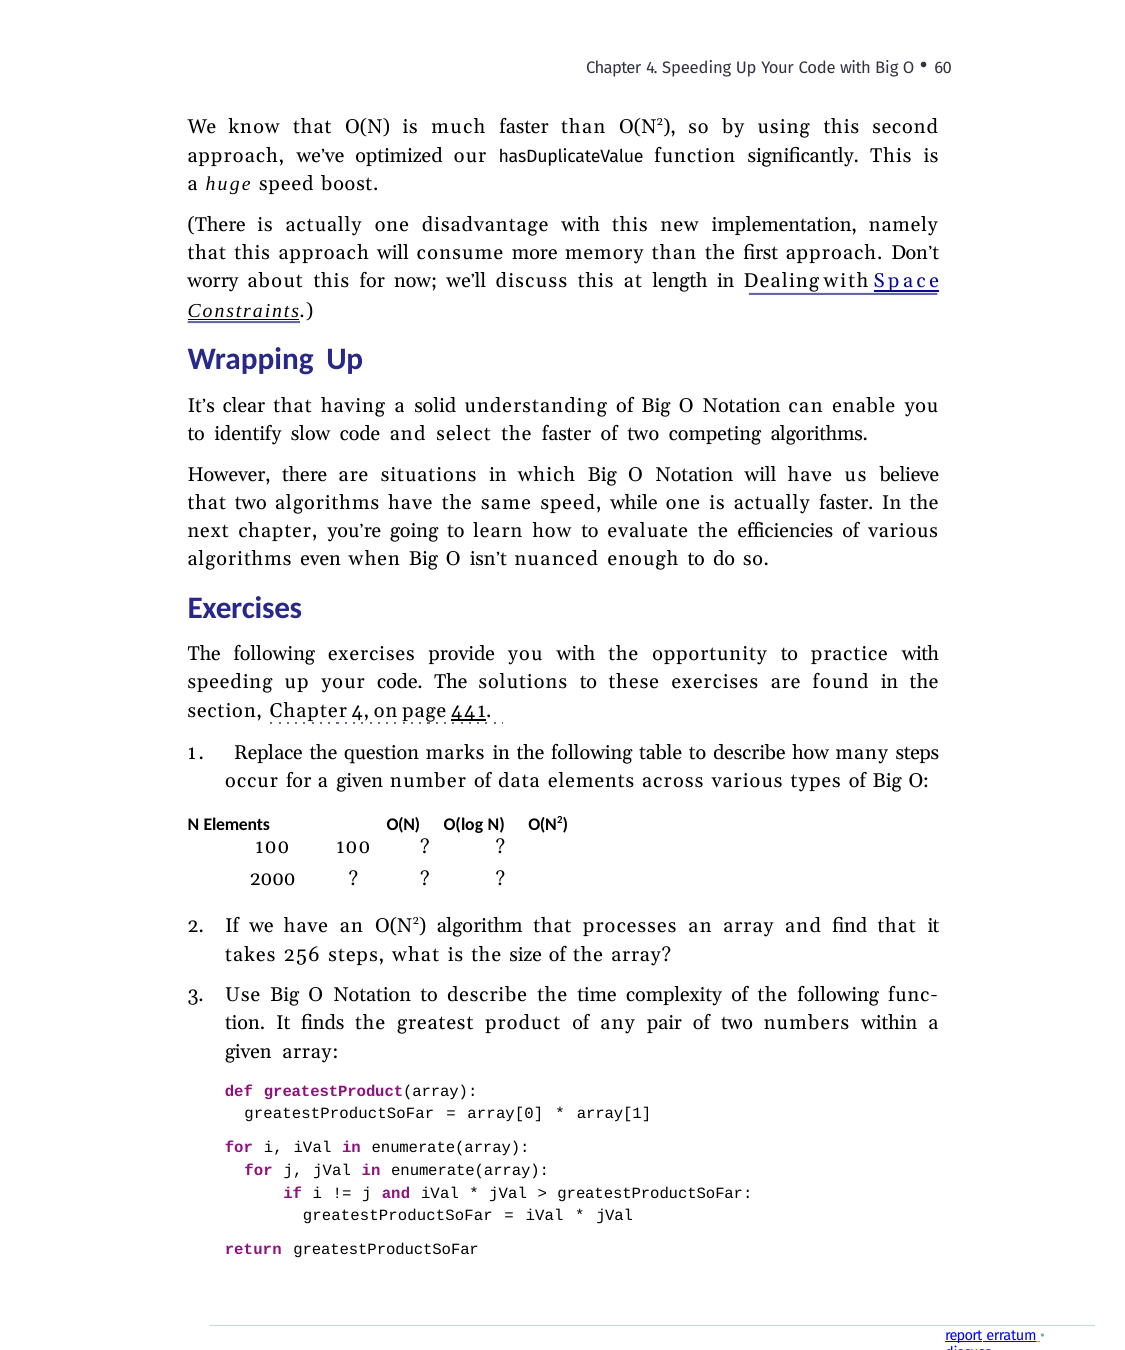

Chapter 4. Speeding Up Your Code with Big O • 60

We know that O(N) is much faster than O(N2), so by using this second approach, we’ve optimized our hasDuplicateValue function significantly. This is a huge speed boost.
(There is actually one disadvantage with this new implementation, namely that this approach will consume more memory than the first approach. Don’t worry about this for now; we’ll discuss this at length in Dealing with Space Constraints.)
Wrapping Up
It’s clear that having a solid understanding of Big O Notation can enable you to identify slow code and select the faster of two competing algorithms.
However, there are situations in which Big O Notation will have us believe that two algorithms have the same speed, while one is actually faster. In the next chapter, you’re going to learn how to evaluate the efficiencies of various algorithms even when Big O isn’t nuanced enough to do so.
Exercises
The following exercises provide you with the opportunity to practice with speeding up your code. The solutions to these exercises are found in the section, Chapter 4, on page 441.
1.  Replace the question marks in the following table to describe how many steps occur for a given number of data elements across various types of Big O:
N Elements	O(N)	O(log N)  O(N2)

| 100 | 100 | ? | ? |
| --- | --- | --- | --- |
| 2000 | ? | ? | ? |
If we have an O(N2) algorithm that processes an array and find that it takes 256 steps, what is the size of the array?
Use Big O Notation to describe the time complexity of the following func- tion. It finds the greatest product of any pair of two numbers within a given array:
def greatestProduct(array): greatestProductSoFar = array[0] * array[1]
for i, iVal in enumerate(array):
for j, jVal in enumerate(array):
if i != j and iVal * jVal > greatestProductSoFar: greatestProductSoFar = iVal * jVal
return greatestProductSoFar
report erratum • discuss